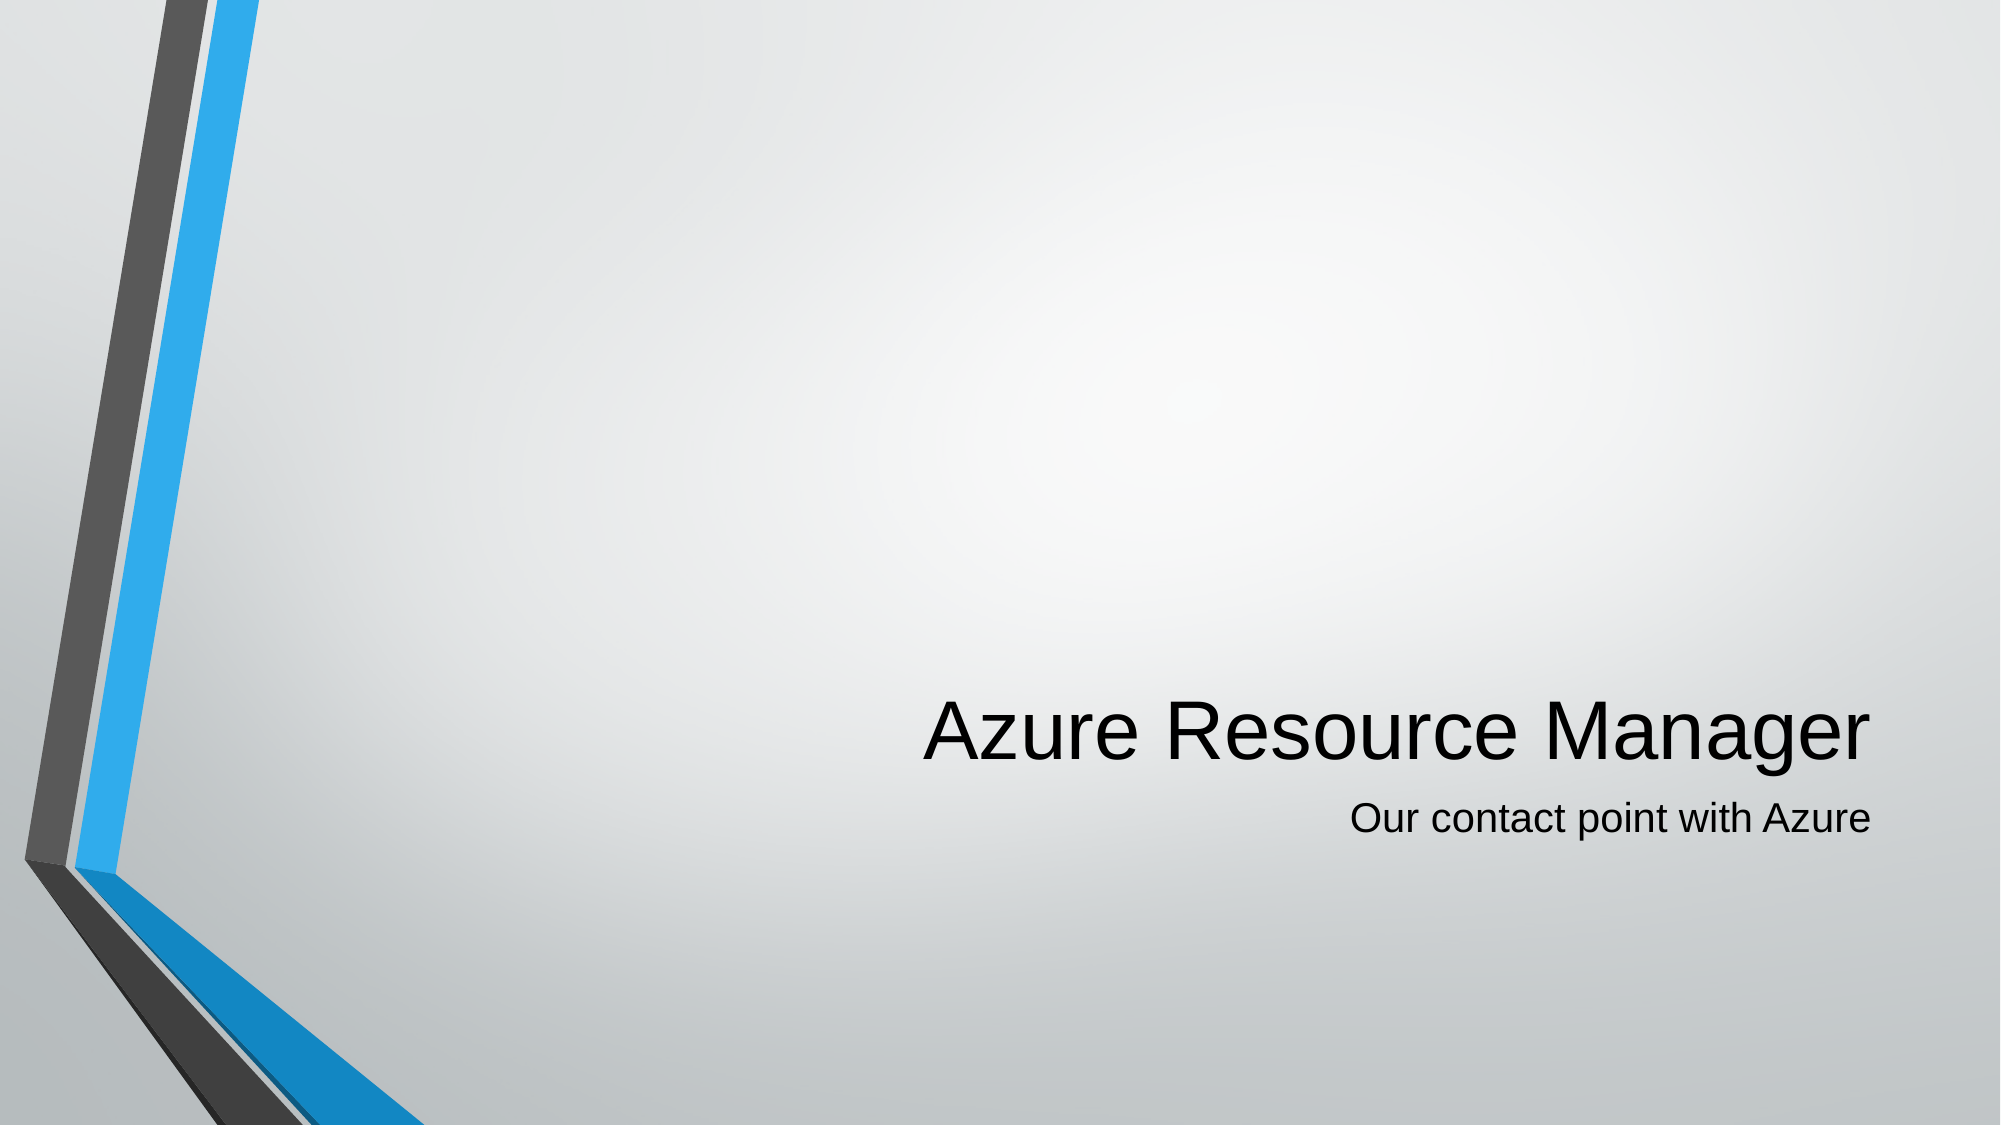

# Azure Resource Manager
Our contact point with Azure